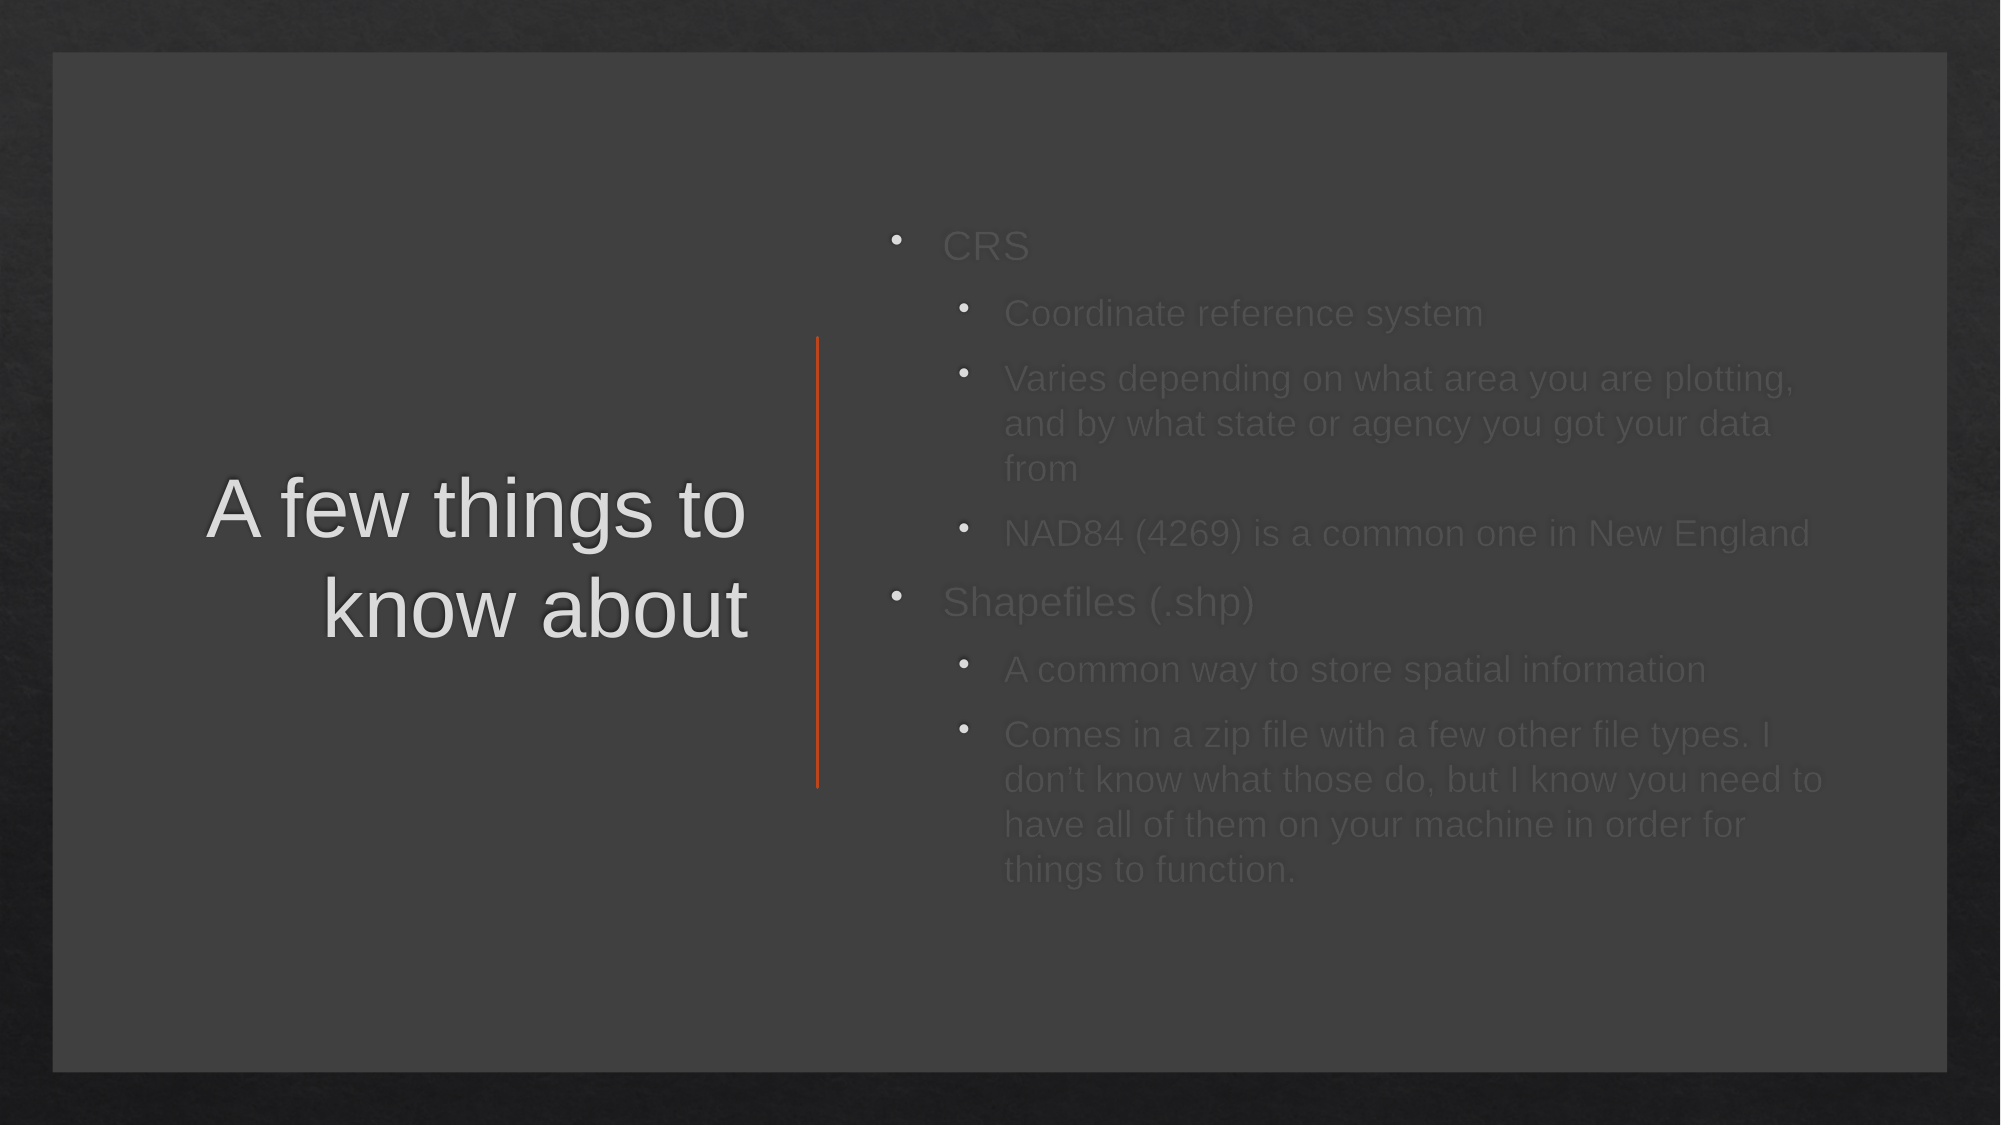

# A few things to know about
CRS
Coordinate reference system
Varies depending on what area you are plotting, and by what state or agency you got your data from
NAD84 (4269) is a common one in New England
Shapefiles (.shp)
A common way to store spatial information
Comes in a zip file with a few other file types. I don’t know what those do, but I know you need to have all of them on your machine in order for things to function.